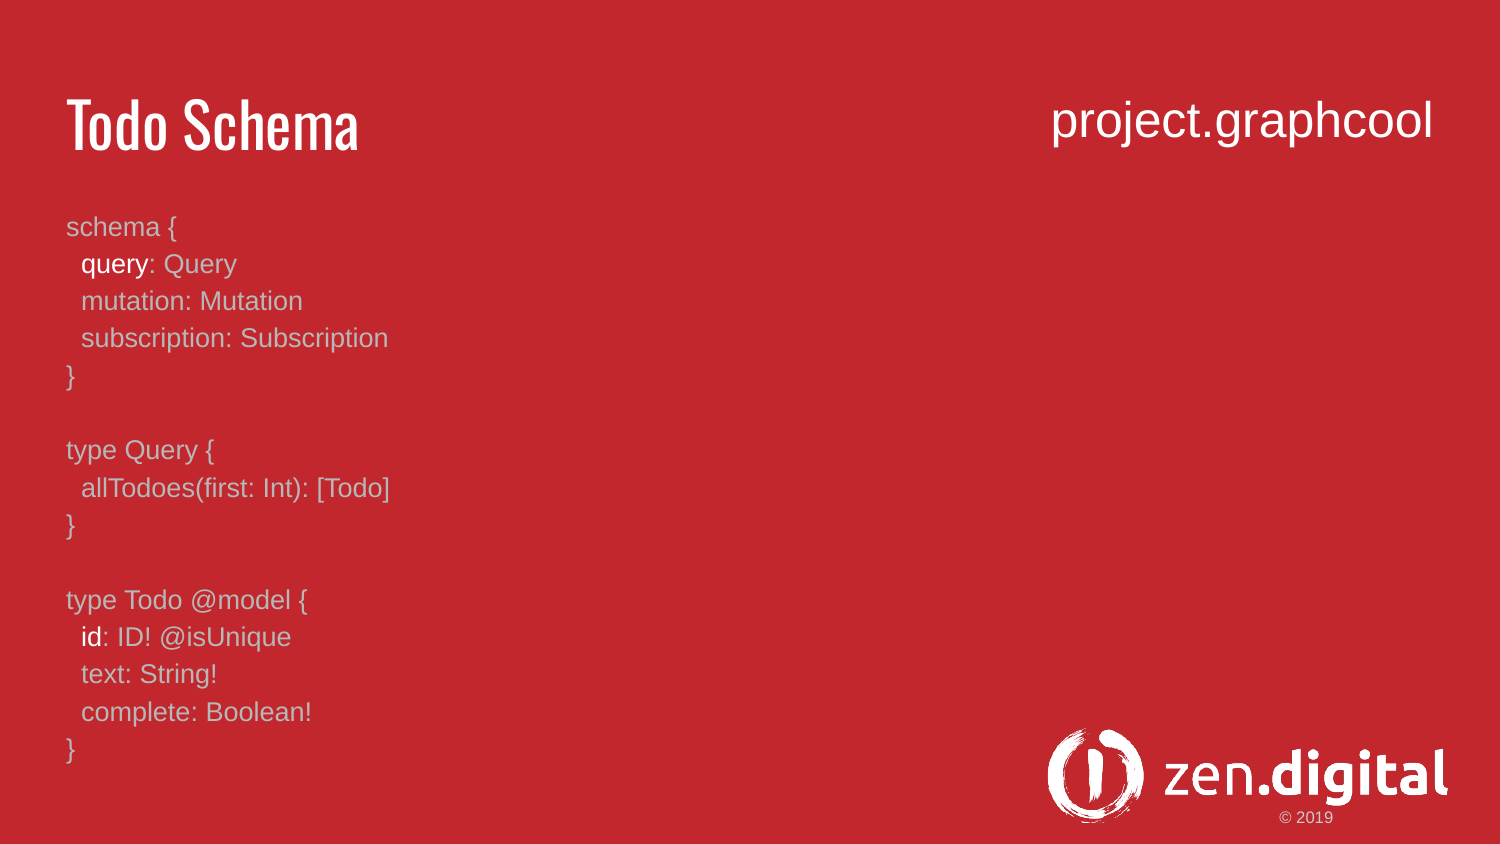

# Todo Schema
project.graphcool
schema {
  query: Query
  mutation: Mutation
  subscription: Subscription
}

type Query {
  allTodoes(first: Int): [Todo]
}

type Todo @model {
  id: ID! @isUnique
  text: String!
  complete: Boolean!
}